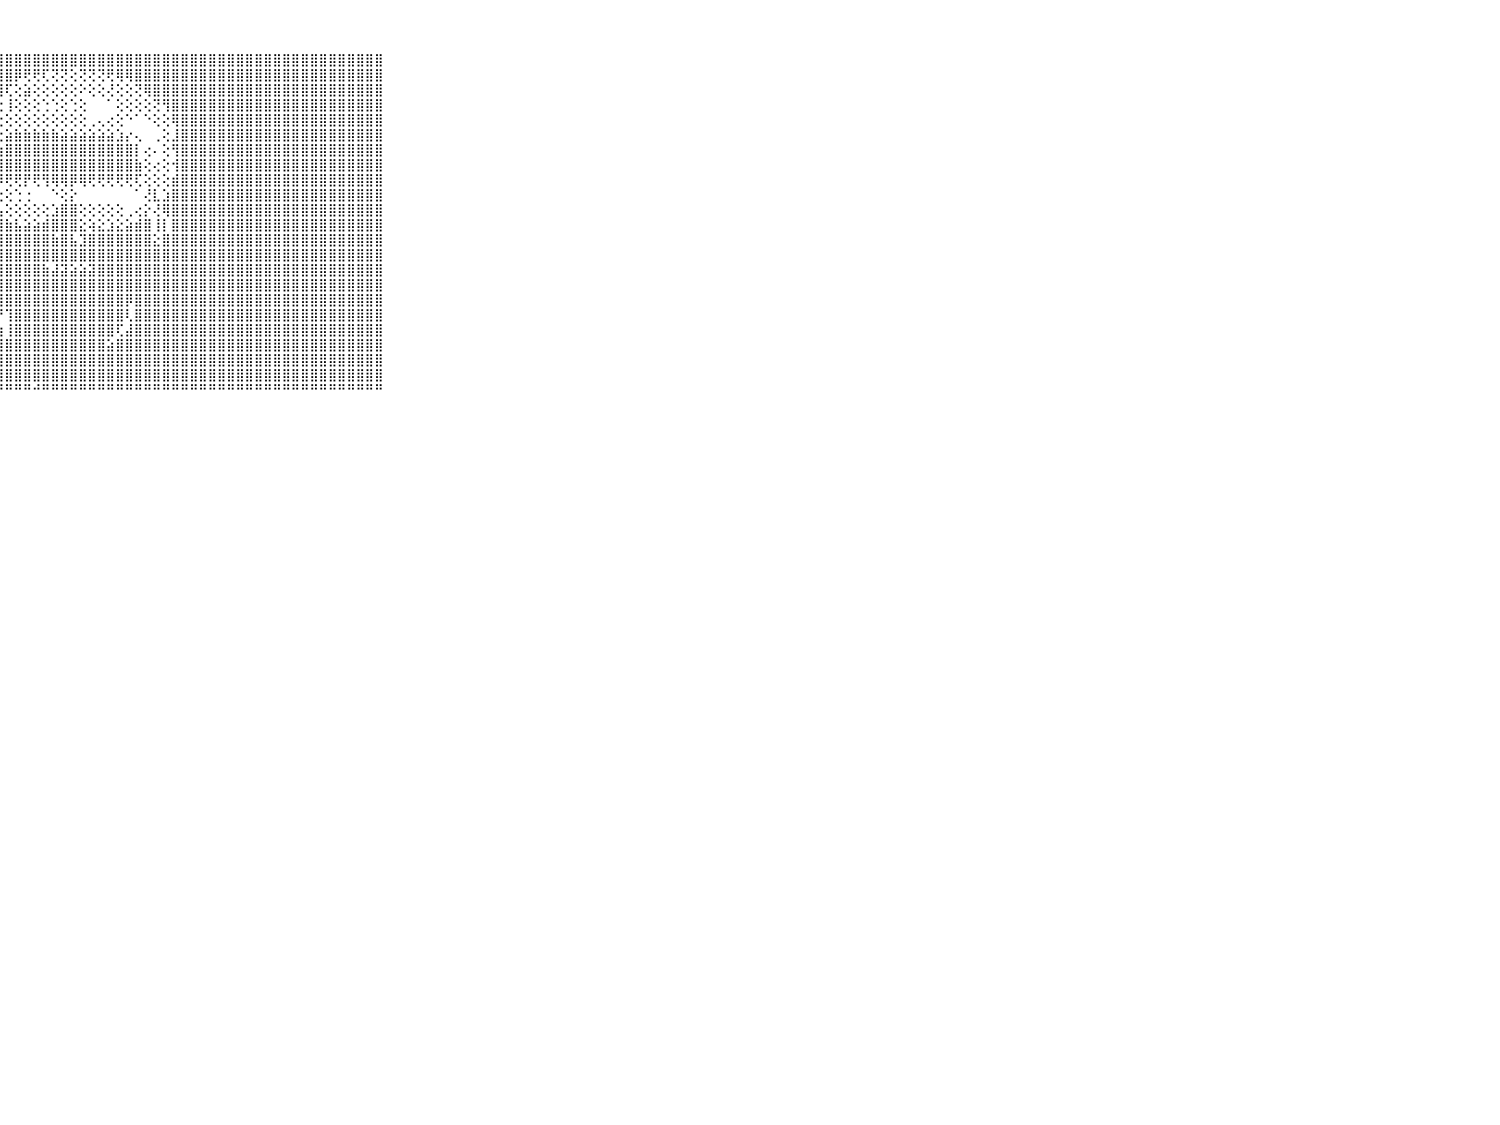

⠀⠀⠀⠀⠀⠀⠀⠀⠀⠀⠀⣿⣿⣿⣿⣿⣿⣿⣿⣿⣿⣿⣿⣿⣿⣿⣿⣿⣿⣿⣿⣿⣿⣿⣿⣿⣿⣿⣿⣿⣿⣿⣿⣿⣿⣿⣿⣿⣿⣿⣿⣿⣿⣿⣿⣿⣿⣿⣿⣿⣿⣿⣿⣿⣿⣿⣿⣿⣿⠀⠀⠀⠀⠀⠀⠀⠀⠀⠀⠀⠀
⠀⠀⠀⠀⠀⠀⠀⠀⠀⠀⠀⣿⣿⣿⣿⣿⣿⣿⣿⣿⣿⣿⣿⣿⣿⣿⣿⣿⣿⡿⢟⢟⢏⢝⢝⢕⢝⢝⢝⢟⢿⢿⣿⣿⣿⣿⣿⣿⣿⣿⣿⣿⣿⣿⣿⣿⣿⣿⣿⣿⣿⣿⣿⣿⣿⣿⣿⣿⣿⠀⠀⠀⠀⠀⠀⠀⠀⠀⠀⠀⠀
⠀⠀⠀⠀⠀⠀⠀⠀⠀⠀⠀⣿⣿⣿⣿⣿⣿⣿⣿⣿⣿⣿⣿⣿⣿⣿⣿⢿⢏⢕⣵⢕⢕⢕⢕⢕⠕⢕⢕⢜⢕⢕⢝⢿⣿⣿⣿⣿⣿⣿⣿⣿⣿⣿⣿⣿⣿⣿⣿⣿⣿⣿⣿⣿⣿⣿⣿⣿⣿⠀⠀⠀⠀⠀⠀⠀⠀⠀⠀⠀⠀
⠀⠀⠀⠀⠀⠀⠀⠀⠀⠀⠀⣿⣿⣿⣿⣿⣿⣿⣿⣿⣿⣿⣿⣿⣿⣿⢕⢕⢸⢕⢕⢕⢑⢑⢕⢑⢕⠀⠀⠁⢕⢕⢕⢕⢝⢻⣿⣿⣿⣿⣿⣿⣿⣿⣿⣿⣿⣿⣿⣿⣿⣿⣿⣿⣿⣿⣿⣿⣿⠀⠀⠀⠀⠀⠀⠀⠀⠀⠀⠀⠀
⠀⠀⠀⠀⠀⠀⠀⠀⠀⠀⠀⣿⣿⣿⣿⣿⣿⣿⣿⣿⣿⣿⣿⣿⡿⢝⡣⢕⢕⢕⢕⢕⢕⢕⢕⢕⢕⢀⢄⢔⢕⠑⠁⠑⢕⢕⢿⣿⣿⣿⣿⣿⣿⣿⣿⣿⣿⣿⣿⣿⣿⣿⣿⣿⣿⣿⣿⣿⣿⠀⠀⠀⠀⠀⠀⠀⠀⠀⠀⠀⠀
⠀⠀⠀⠀⠀⠀⠀⠀⠀⠀⠀⣿⣿⣿⣿⣿⣿⣿⣿⣿⣿⣿⣿⣿⣿⡕⢕⢕⣵⣷⣷⣷⣷⣷⣵⣵⣵⣵⣵⣵⣱⡔⢄⠀⢀⢕⣸⣿⣿⣿⣿⣿⣿⣿⣿⣿⣿⣿⣿⣿⣿⣿⣿⣿⣿⣿⣿⣿⣿⠀⠀⠀⠀⠀⠀⠀⠀⠀⠀⠀⠀
⠀⠀⠀⠀⠀⠀⠀⠀⠀⠀⠀⣿⣿⣿⣿⣿⣿⣿⣿⣿⣿⣿⣿⣿⣿⢕⢕⣵⣿⣿⣿⣿⣿⣿⣿⣿⣿⣿⣿⣿⣿⣿⡇⢔⠄⢕⢻⣿⣿⣿⣿⣿⣿⣿⣿⣿⣿⣿⣿⣿⣿⣿⣿⣿⣿⣿⣿⣿⣿⠀⠀⠀⠀⠀⠀⠀⠀⠀⠀⠀⠀
⠀⠀⠀⠀⠀⠀⠀⠀⠀⠀⠀⣿⣿⣿⣿⣿⣿⣿⣿⣿⣿⣿⣿⣿⣿⢕⢱⣿⣿⣿⣿⣿⣿⣿⣿⣿⣿⣿⣿⣿⣿⣿⣷⢕⢔⢕⢺⣿⣿⣿⣿⣿⣿⣿⣿⣿⣿⣿⣿⣿⣿⣿⣿⣿⣿⣿⣿⣿⣿⠀⠀⠀⠀⠀⠀⠀⠀⠀⠀⠀⠀
⠀⠀⠀⠀⠀⠀⠀⠀⠀⠀⠀⣿⣿⣿⣿⣿⣿⣿⣿⣿⣿⣿⣿⣿⣿⢕⡜⡿⢟⢟⡟⢟⢻⢿⢿⡿⢿⢟⢟⢟⢟⢟⢏⢕⢕⢕⣾⣿⣿⣿⣿⣿⣿⣿⣿⣿⣿⣿⣿⣿⣿⣿⣿⣿⣿⣿⣿⣿⣿⠀⠀⠀⠀⠀⠀⠀⠀⠀⠀⠀⠀
⠀⠀⠀⠀⠀⠀⠀⠀⠀⠀⠀⣿⣿⣿⣿⣿⣿⣿⣿⣿⣿⣿⣿⣿⣿⣇⡟⢕⢕⢑⢐⠀⠀⠑⢕⡕⠀⠀⠀⠀⠀⠀⠁⢜⣇⣱⣿⣿⣿⣿⣿⣿⣿⣿⣿⣿⣿⣿⣿⣿⣿⣿⣿⣿⣿⣿⣿⣿⣿⠀⠀⠀⠀⠀⠀⠀⠀⠀⠀⠀⠀
⠀⠀⠀⠀⠀⠀⠀⠀⠀⠀⠀⣿⣿⣿⣿⣿⣿⣿⣿⣿⣿⣿⣿⣿⣿⣿⣳⣧⢕⢕⢕⢕⢕⣱⣿⣿⢕⢕⢕⢕⢕⢀⢔⡕⢜⢿⣿⣿⣿⣿⣿⣿⣿⣿⣿⣿⣿⣿⣿⣿⣿⣿⣿⣿⣿⣿⣿⣿⣿⠀⠀⠀⠀⠀⠀⠀⠀⠀⠀⠀⠀
⠀⠀⠀⠀⠀⠀⠀⠀⠀⠀⠀⣿⣿⣿⣿⣿⣿⣿⣿⣿⣿⣿⣿⣿⣿⣿⣿⣿⣷⣧⣵⣵⣾⣿⣿⣿⣕⢵⣕⣱⣕⣵⣾⣿⢸⡇⣿⣿⣿⣿⣿⣿⣿⣿⣿⣿⣿⣿⣿⣿⣿⣿⣿⣿⣿⣿⣿⣿⣿⠀⠀⠀⠀⠀⠀⠀⠀⠀⠀⠀⠀
⠀⠀⠀⠀⠀⠀⠀⠀⠀⠀⠀⣿⣿⣿⣿⣿⣿⣿⣿⣿⣿⣿⣿⣿⣿⣿⣿⣿⣿⣿⣿⣿⣿⣷⣿⣧⣹⣿⣿⣿⣿⣿⣿⣿⣕⣿⣿⣿⣿⣿⣿⣿⣿⣿⣿⣿⣿⣿⣿⣿⣿⣿⣿⣿⣿⣿⣿⣿⣿⠀⠀⠀⠀⠀⠀⠀⠀⠀⠀⠀⠀
⠀⠀⠀⠀⠀⠀⠀⠀⠀⠀⠀⣿⣿⣿⣿⣿⣿⣿⣿⣿⣿⣿⣿⣿⣿⣿⣿⣿⣿⣿⣿⣿⣿⣿⣿⣿⣿⣿⣿⣿⣿⣿⣿⣿⣿⣿⣿⣿⣿⣿⣿⣿⣿⣿⣿⣿⣿⣿⣿⣿⣿⣿⣿⣿⣿⣿⣿⣿⣿⠀⠀⠀⠀⠀⠀⠀⠀⠀⠀⠀⠀
⠀⠀⠀⠀⠀⠀⠀⠀⠀⠀⠀⣿⣿⣿⣿⣿⣿⣿⣿⣿⣿⣿⣿⣿⣿⣿⣿⣿⣿⣿⣿⣿⣷⣼⣽⣵⣵⣽⣿⣿⣿⣿⣿⣿⣿⣿⣿⣿⣿⣿⣿⣿⣿⣿⣿⣿⣿⣿⣿⣿⣿⣿⣿⣿⣿⣿⣿⣿⣿⠀⠀⠀⠀⠀⠀⠀⠀⠀⠀⠀⠀
⠀⠀⠀⠀⠀⠀⠀⠀⠀⠀⠀⣿⣿⣿⣿⣿⣿⣿⣿⣿⣿⣿⣿⣿⣿⣿⣿⣿⣿⣿⣿⣿⣿⣿⣿⣿⣿⣿⣿⣿⣿⣿⣿⣿⣿⣿⣿⣿⣿⣿⣿⣿⣿⣿⣿⣿⣿⣿⣿⣿⣿⣿⣿⣿⣿⣿⣿⣿⣿⠀⠀⠀⠀⠀⠀⠀⠀⠀⠀⠀⠀
⠀⠀⠀⠀⠀⠀⠀⠀⠀⠀⠀⣿⣿⣿⣿⣿⣿⣿⣿⣿⣿⣿⣿⣿⣿⣿⣿⣿⣿⣿⣿⣿⣿⣿⣿⣿⣿⣿⣿⣿⣿⡿⣿⣿⣿⣿⣿⣿⣿⣿⣿⣿⣿⣿⣿⣿⣿⣿⣿⣿⣿⣿⣿⣿⣿⣿⣿⣿⣿⠀⠀⠀⠀⠀⠀⠀⠀⠀⠀⠀⠀
⠀⠀⠀⠀⠀⠀⠀⠀⠀⠀⠀⣿⣿⣿⣿⣿⣿⣿⣿⣿⣿⣿⣿⣿⣿⣿⣿⡟⢹⣿⣿⣿⣿⣿⣿⣿⣿⣿⣿⣿⣿⢇⣿⣿⣿⣿⣿⣿⣿⣿⣿⣿⣿⣿⣿⣿⣿⣿⣿⣿⣿⣿⣿⣿⣿⣿⣿⣿⣿⠀⠀⠀⠀⠀⠀⠀⠀⠀⠀⠀⠀
⠀⠀⠀⠀⠀⠀⠀⠀⠀⠀⠀⣿⣿⣿⣿⣿⣿⣿⣿⣿⣿⣿⣿⣿⣿⣿⣿⣷⢸⣿⣿⣿⣿⣿⣿⣿⣿⣿⣿⣿⢏⣼⣿⣿⣿⣿⣿⣿⣿⣿⣿⣿⣿⣿⣿⣿⣿⣿⣿⣿⣿⣿⣿⣿⣿⣿⣿⣿⣿⠀⠀⠀⠀⠀⠀⠀⠀⠀⠀⠀⠀
⠀⠀⠀⠀⠀⠀⠀⠀⠀⠀⠀⣿⣿⣿⣿⣿⣿⣿⣿⣿⣿⣿⣿⣿⣿⣿⣿⣿⣿⣿⣿⣿⣿⣿⣿⣿⣿⣿⣿⣵⣿⣿⣿⣿⣿⣿⣿⣿⣿⣿⣿⣿⣿⣿⣿⣿⣿⣿⣿⣿⣿⣿⣿⣿⣿⣿⣿⣿⣿⠀⠀⠀⠀⠀⠀⠀⠀⠀⠀⠀⠀
⠀⠀⠀⠀⠀⠀⠀⠀⠀⠀⠀⣿⣿⣿⣿⣿⣿⣿⣿⣿⣿⣿⣿⣿⣿⣿⣿⣿⣿⣿⣿⣿⣿⣿⣿⣿⣿⣿⣿⣿⣿⣿⣿⣿⣿⣿⣿⣿⣿⣿⣿⣿⣿⣿⣿⣿⣿⣿⣿⣿⣿⣿⣿⣿⣿⣿⣿⣿⣿⠀⠀⠀⠀⠀⠀⠀⠀⠀⠀⠀⠀
⠀⠀⠀⠀⠀⠀⠀⠀⠀⠀⠀⣿⣿⣿⣿⣿⣿⣿⣿⣿⣿⣿⣿⣿⣿⣿⣿⣿⣿⣿⣿⣿⣿⣿⣿⣿⣿⣿⣿⣿⣿⣿⣿⣿⣿⣿⣿⣿⣿⣿⣿⣿⣿⣿⣿⣿⣿⣿⣿⣿⣿⣿⣿⣿⣿⣿⣿⣿⣿⠀⠀⠀⠀⠀⠀⠀⠀⠀⠀⠀⠀
⠀⠀⠀⠀⠀⠀⠀⠀⠀⠀⠀⠛⠛⠛⠛⠛⠛⠛⠛⠛⠛⠛⠛⠛⠛⠛⠛⠛⠛⠛⠛⠚⠛⠛⠛⠛⠛⠛⠛⠛⠛⠛⠛⠛⠛⠛⠛⠛⠛⠛⠛⠛⠛⠛⠛⠛⠛⠛⠛⠛⠛⠛⠛⠛⠛⠛⠛⠛⠛⠀⠀⠀⠀⠀⠀⠀⠀⠀⠀⠀⠀